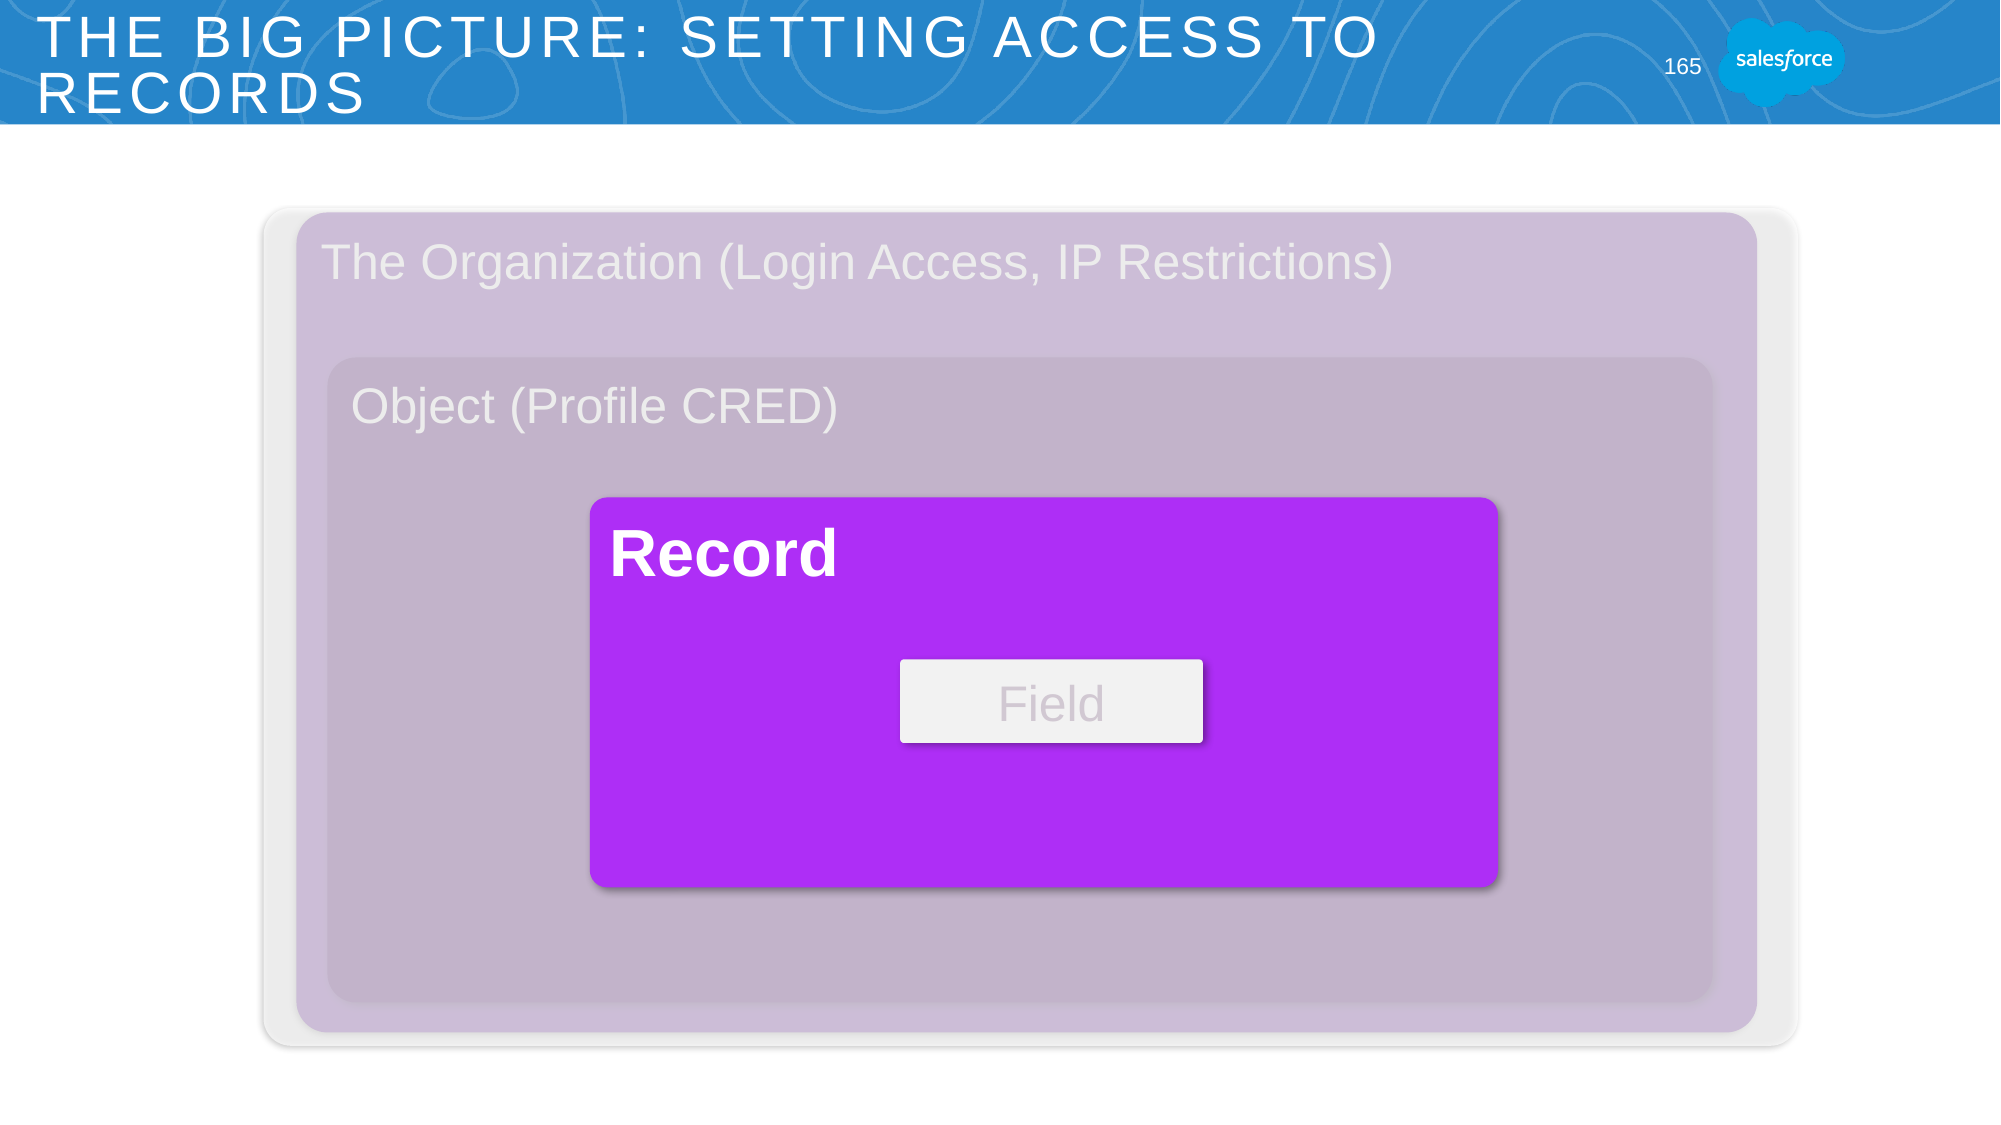

# The Big Picture: Setting Access to Records
165

The Organization (Login Access, IP Restrictions)
Object (Profile CRED)

Record
Field